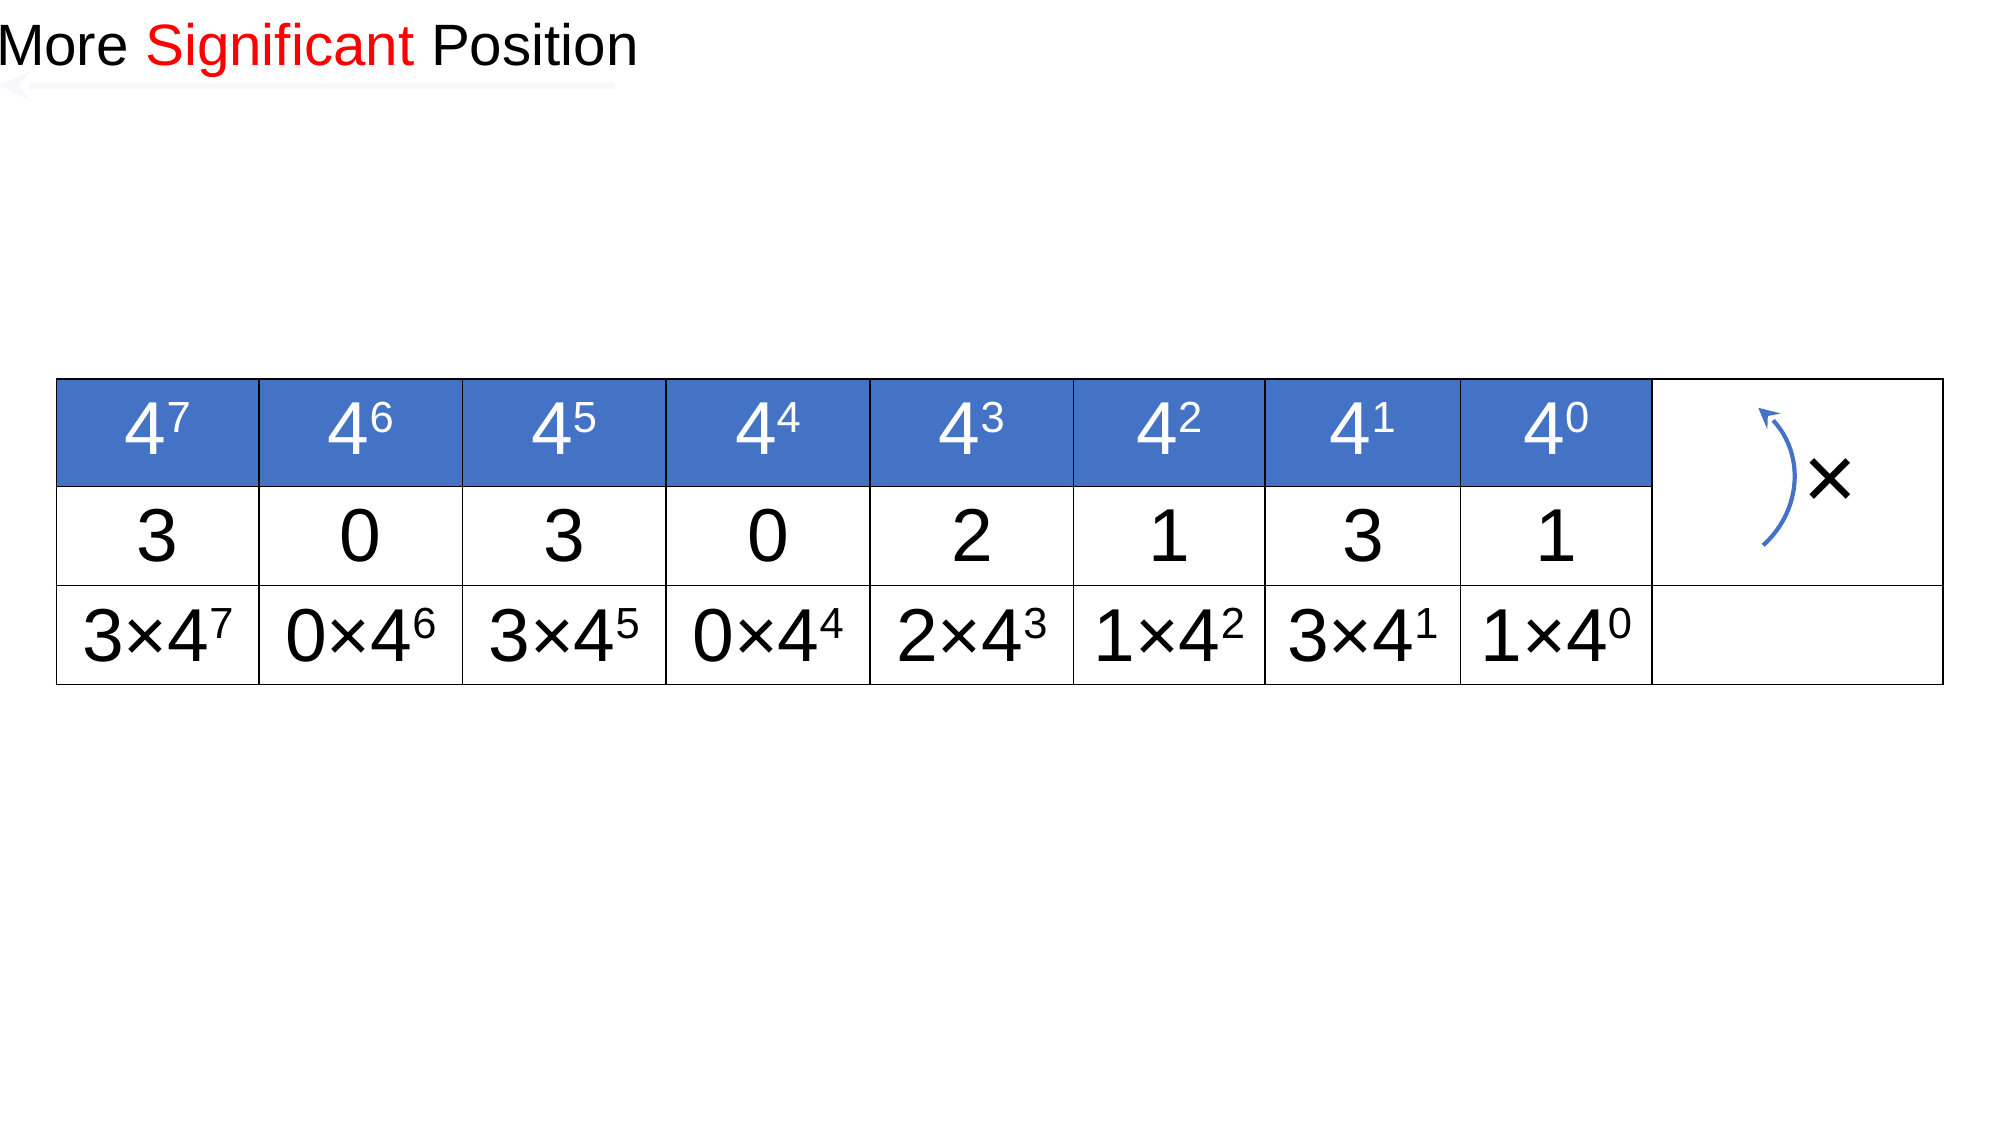

More Significant Position
| 47 | 46 | 45 | 44 | 43 | 42 | 41 | 40 |  |
| --- | --- | --- | --- | --- | --- | --- | --- | --- |
| 3 | 0 | 3 | 0 | 2 | 1 | 3 | 1 |  |
| 3×47 | 0×46 | 3×45 | 0×44 | 2×43 | 1×42 | 3×41 | 1×40 |  |

×